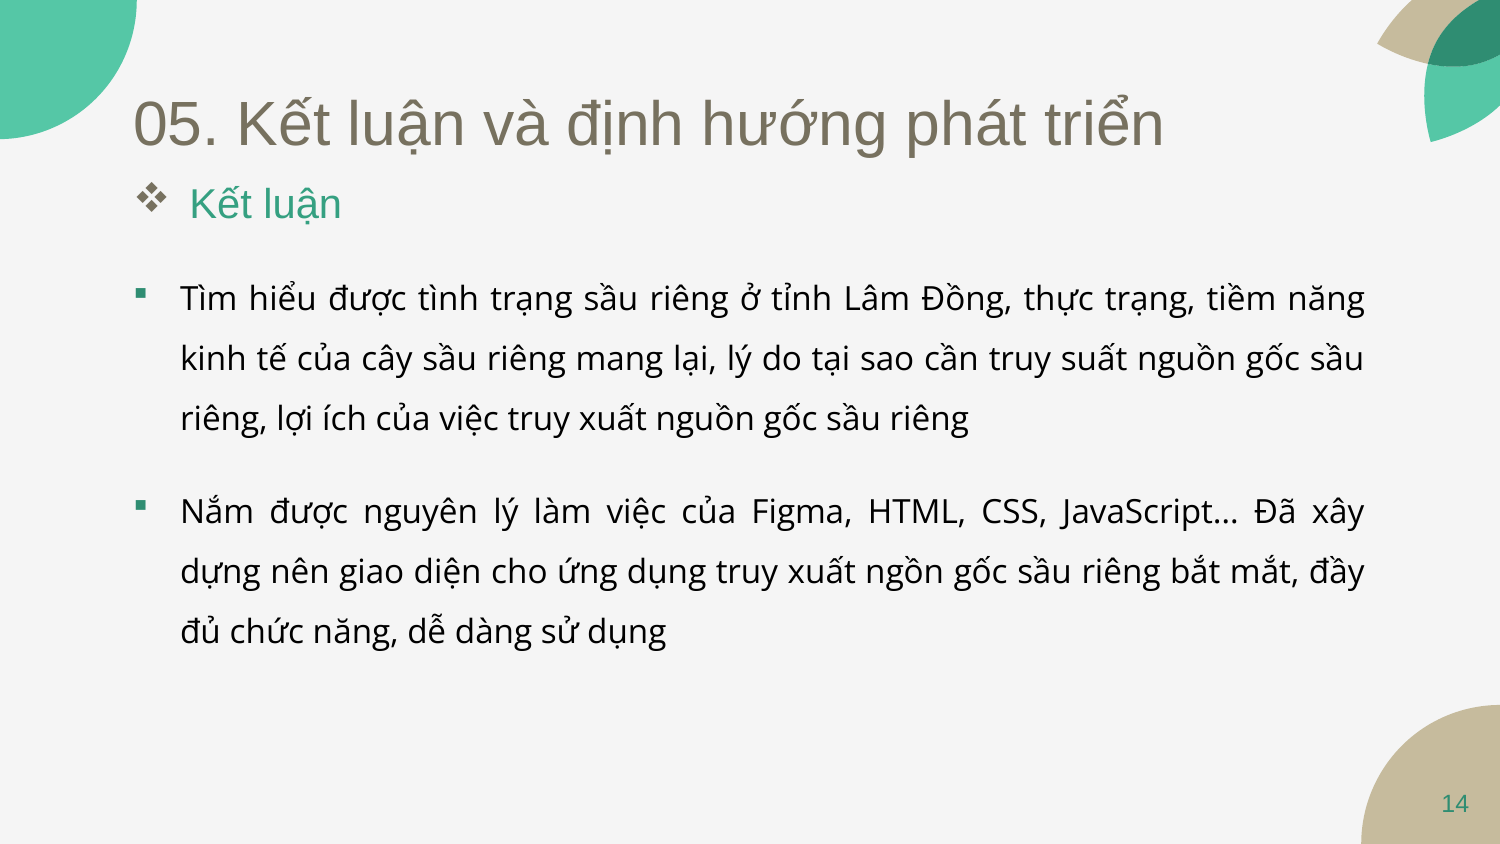

05. Kết luận và định hướng phát triển
Kết luận
Tìm hiểu được tình trạng sầu riêng ở tỉnh Lâm Đồng, thực trạng, tiềm năng kinh tế của cây sầu riêng mang lại, lý do tại sao cần truy suất nguồn gốc sầu riêng, lợi ích của việc truy xuất nguồn gốc sầu riêng
Nắm được nguyên lý làm việc của Figma, HTML, CSS, JavaScript… Đã xây dựng nên giao diện cho ứng dụng truy xuất ngồn gốc sầu riêng bắt mắt, đầy đủ chức năng, dễ dàng sử dụng
14